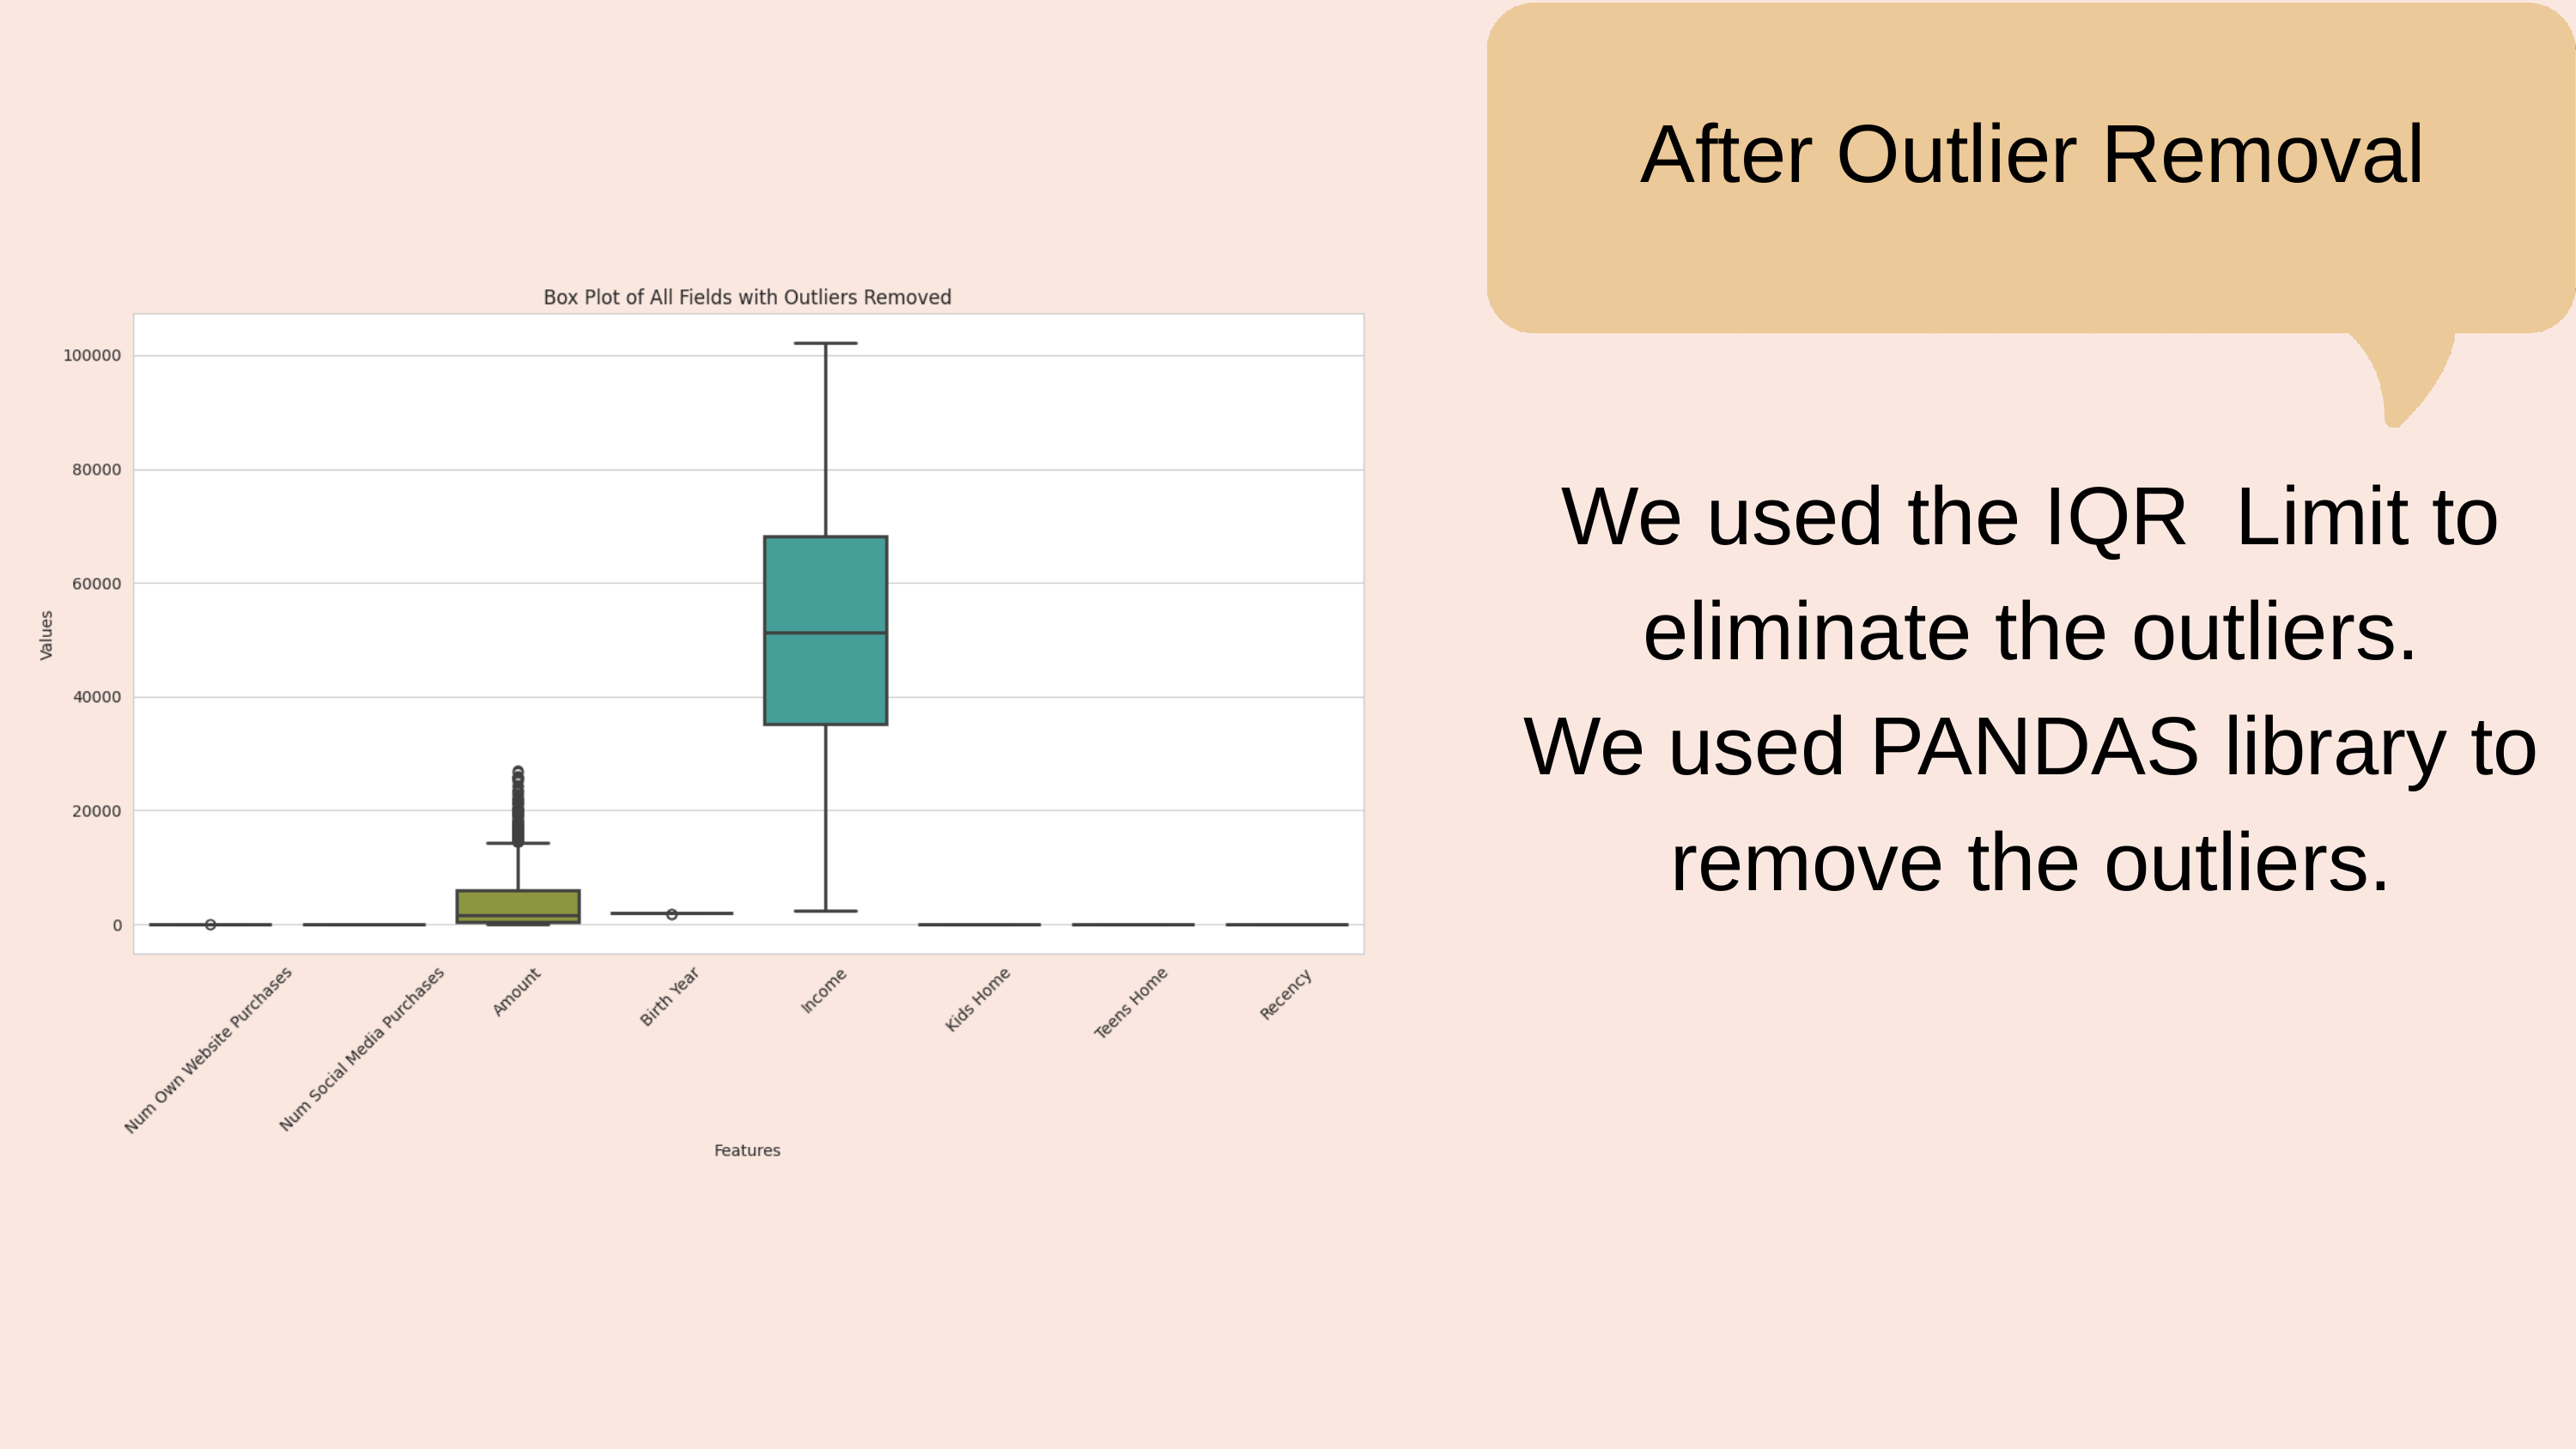

After Outlier Removal

We used the IQR  Limit to eliminate the outliers.
We used PANDAS library to remove the outliers.